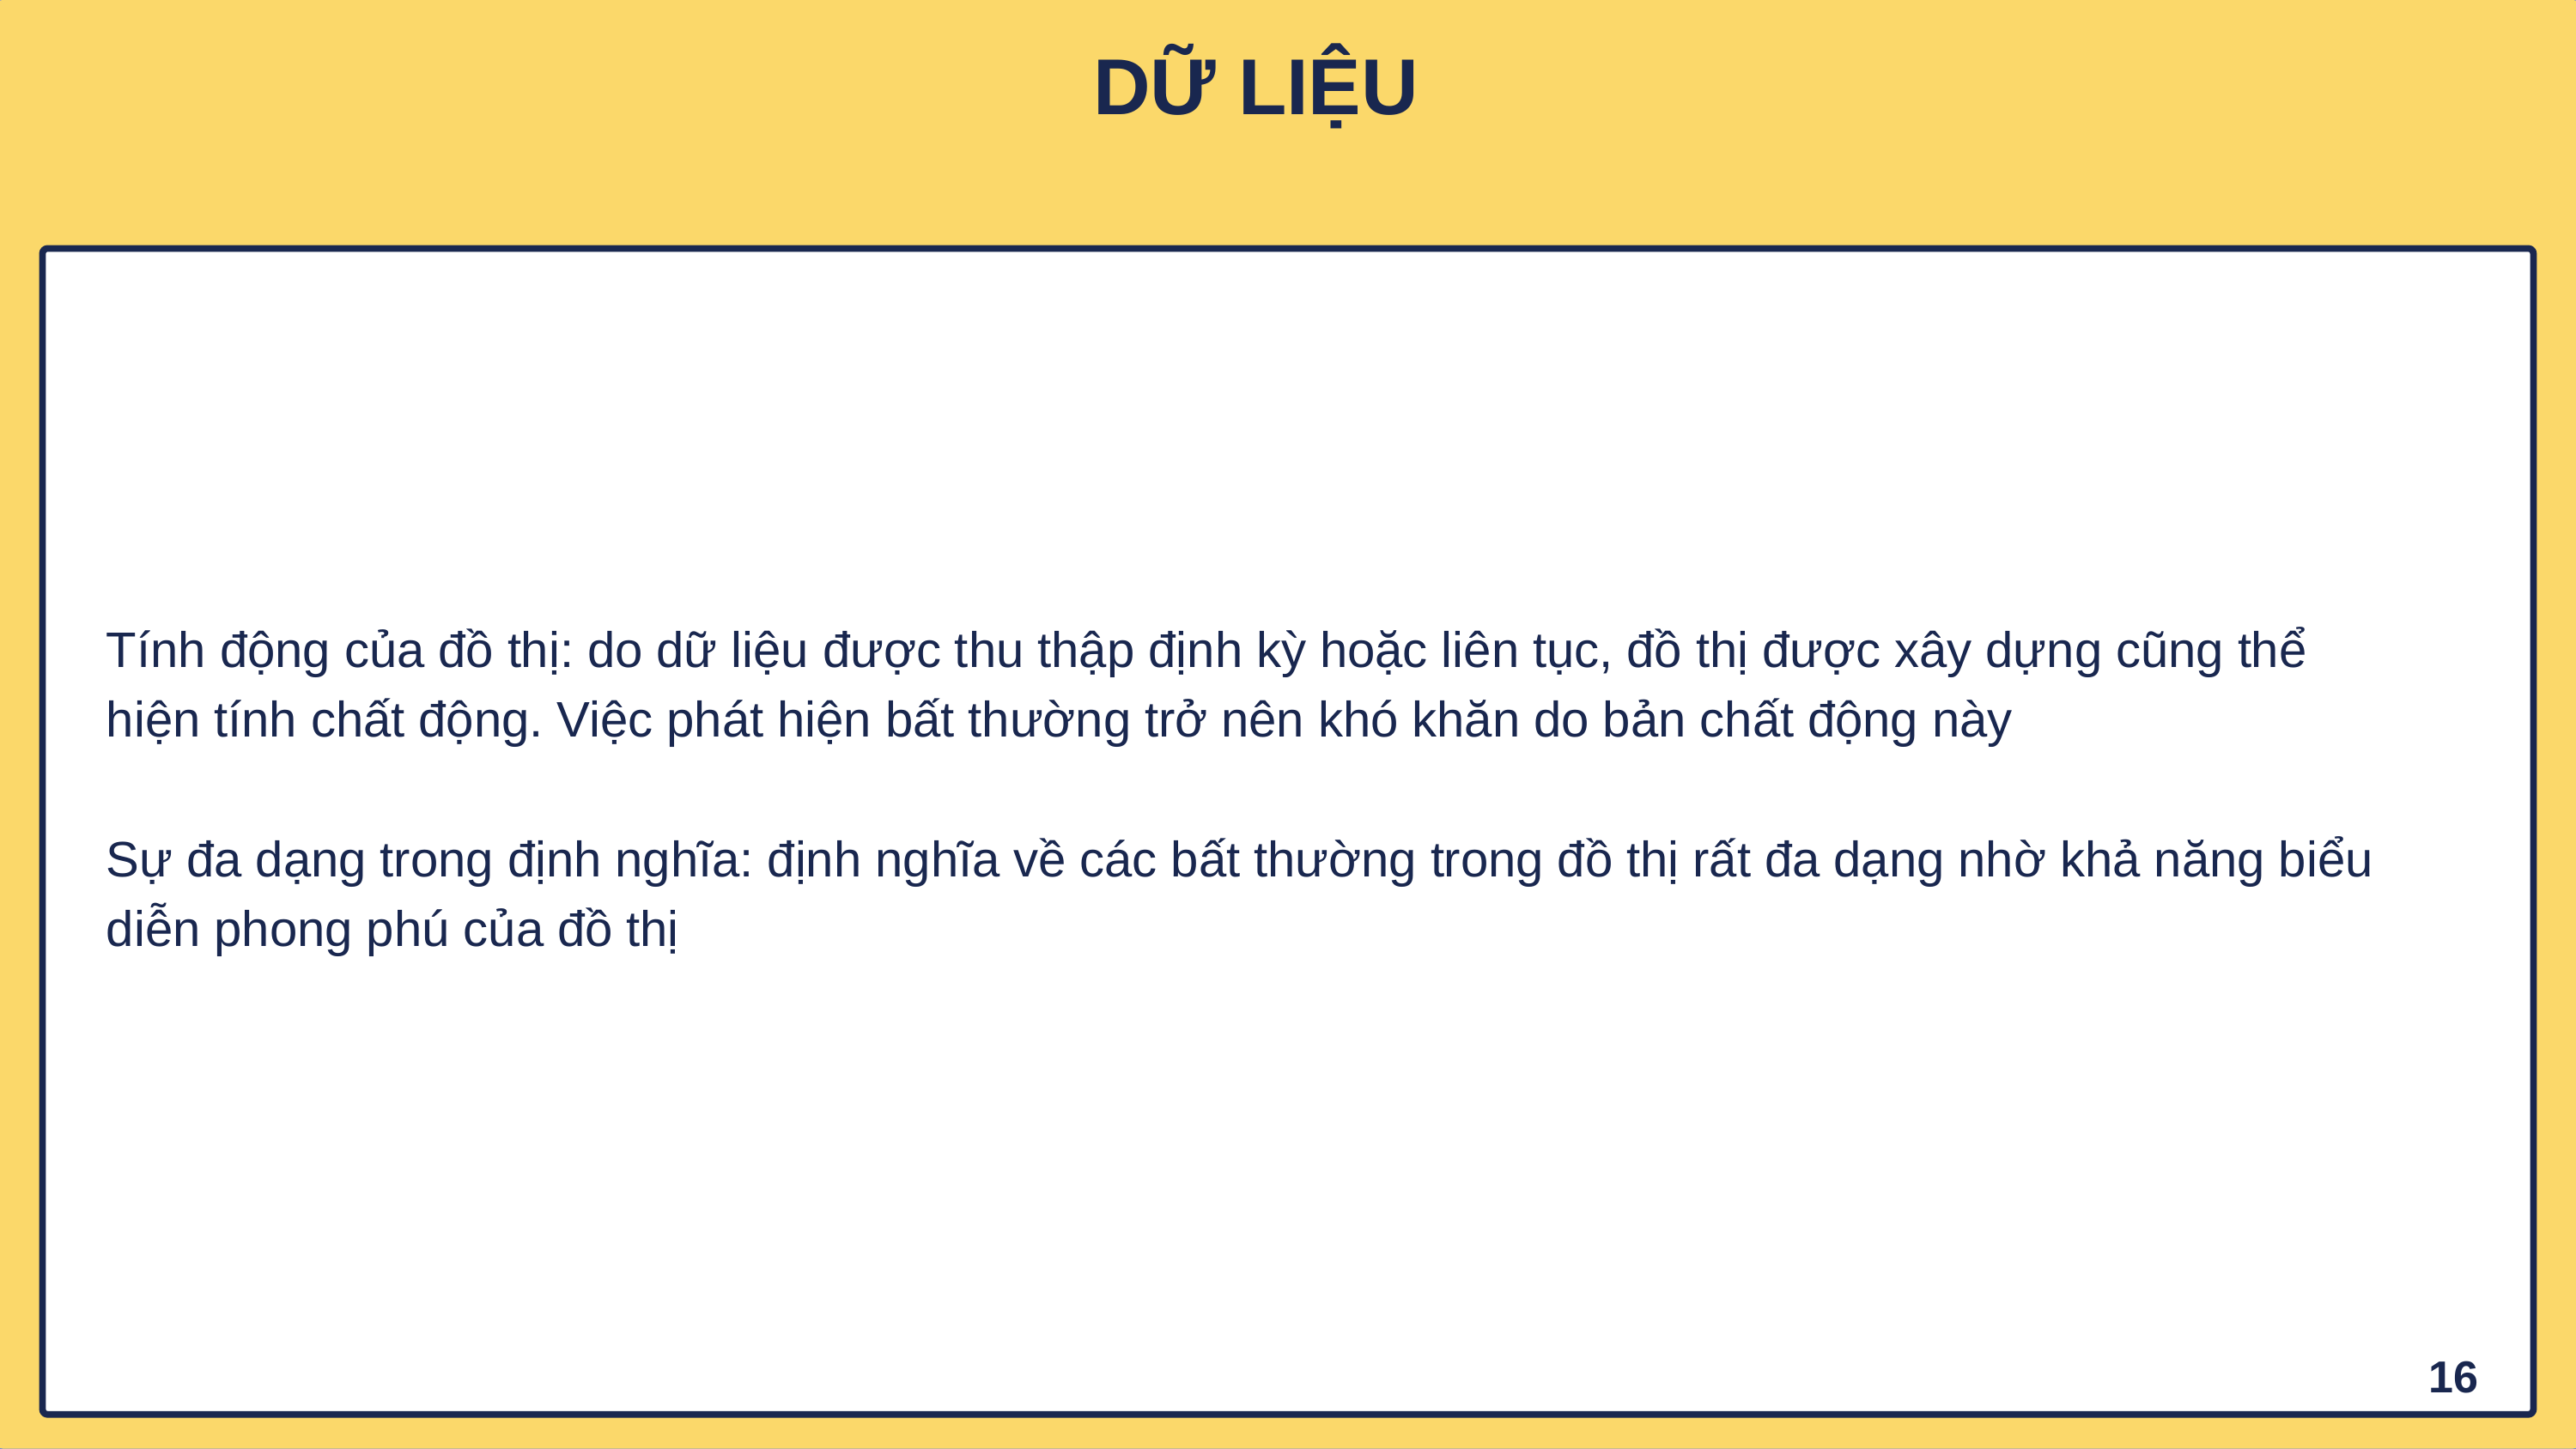

DỮ LIỆU
Tính động của đồ thị: do dữ liệu được thu thập định kỳ hoặc liên tục, đồ thị được xây dựng cũng thể hiện tính chất động. Việc phát hiện bất thường trở nên khó khăn do bản chất động này

Sự đa dạng trong định nghĩa: định nghĩa về các bất thường trong đồ thị rất đa dạng nhờ khả năng biểu diễn phong phú của đồ thị
16